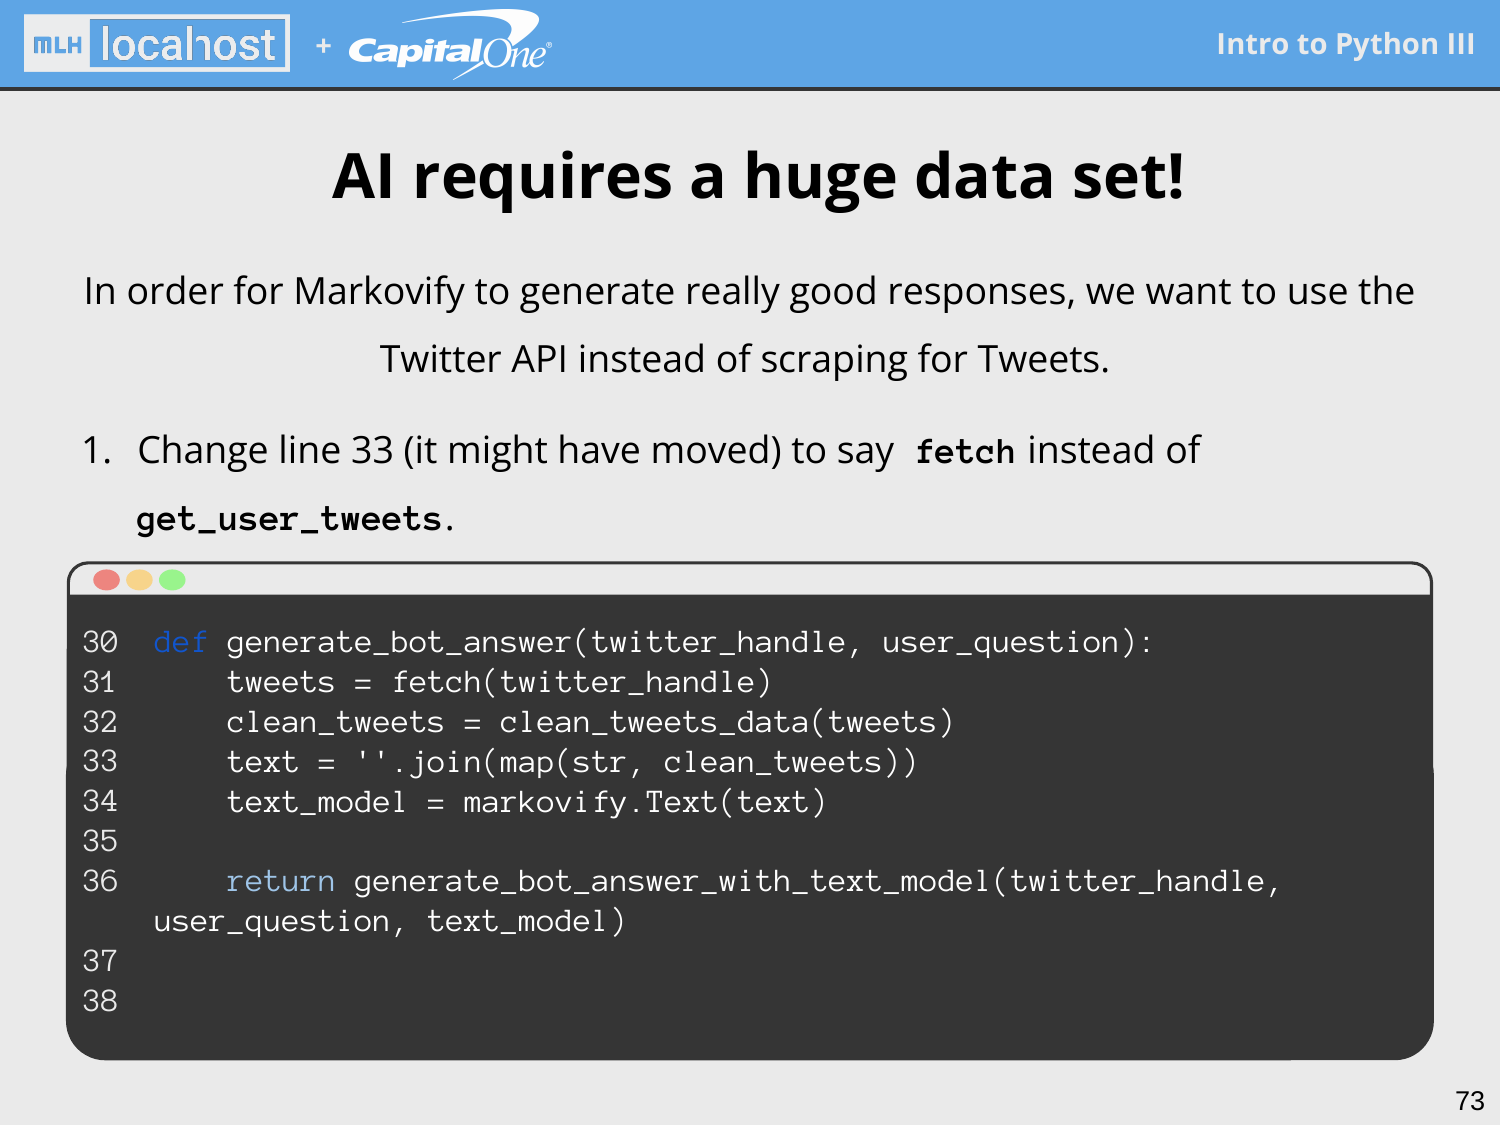

# AI requires a huge data set!
In order for Markovify to generate really good responses, we want to use the Twitter API instead of scraping for Tweets.
Change line 33 (it might have moved) to say fetch instead of get_user_tweets.

30
31
32
33
34
35
36
37
38
def generate_bot_answer(twitter_handle, user_question):
    tweets = fetch(twitter_handle)
    clean_tweets = clean_tweets_data(tweets)
    text = ''.join(map(str, clean_tweets))
    text_model = markovify.Text(text)

    return generate_bot_answer_with_text_model(twitter_handle, user_question, text_model)